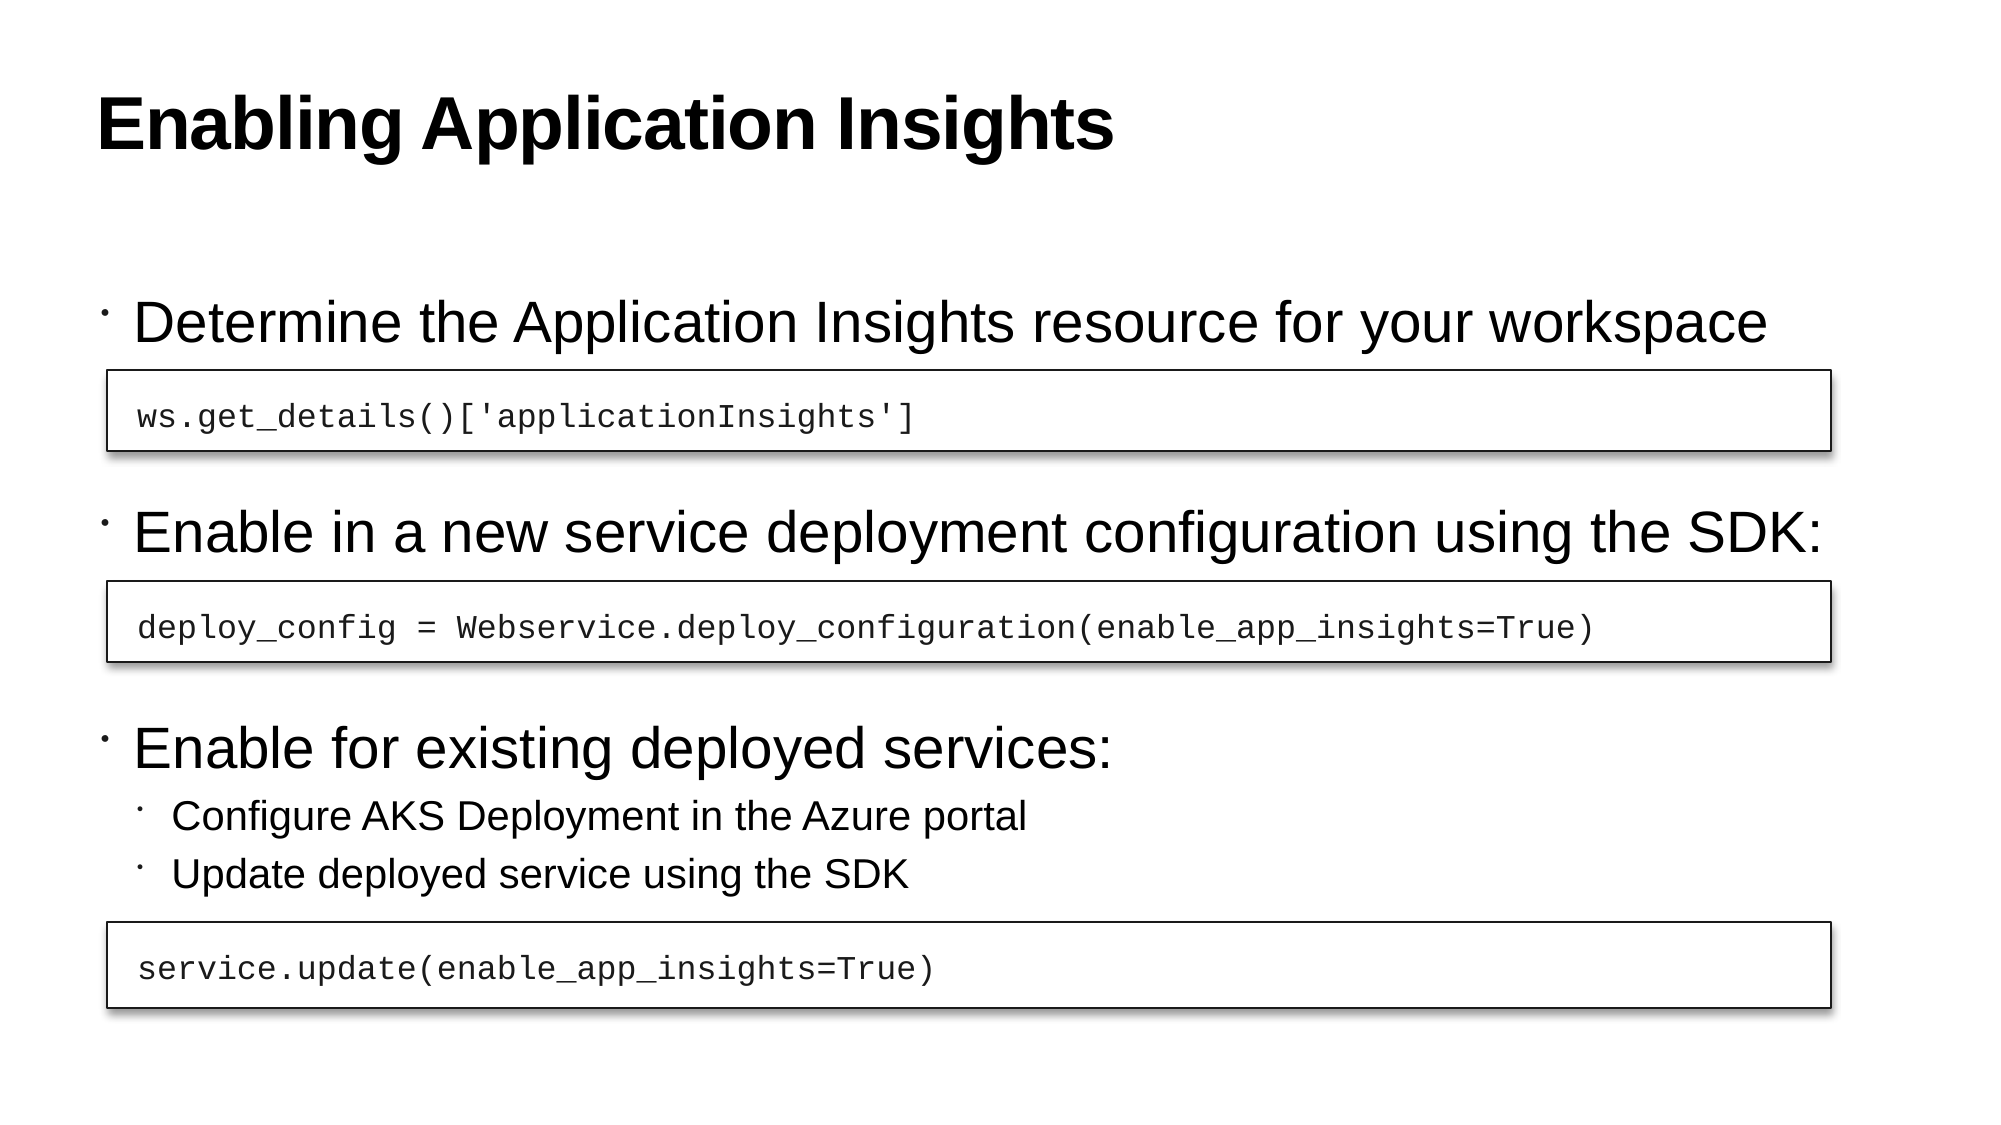

# Enabling Application Insights
Determine the Application Insights resource for your workspace

Enable in a new service deployment configuration using the SDK:

Enable for existing deployed services:
Configure AKS Deployment in the Azure portal
Update deployed service using the SDK
ws.get_details()['applicationInsights']
deploy_config = Webservice.deploy_configuration(enable_app_insights=True)
service.update(enable_app_insights=True)